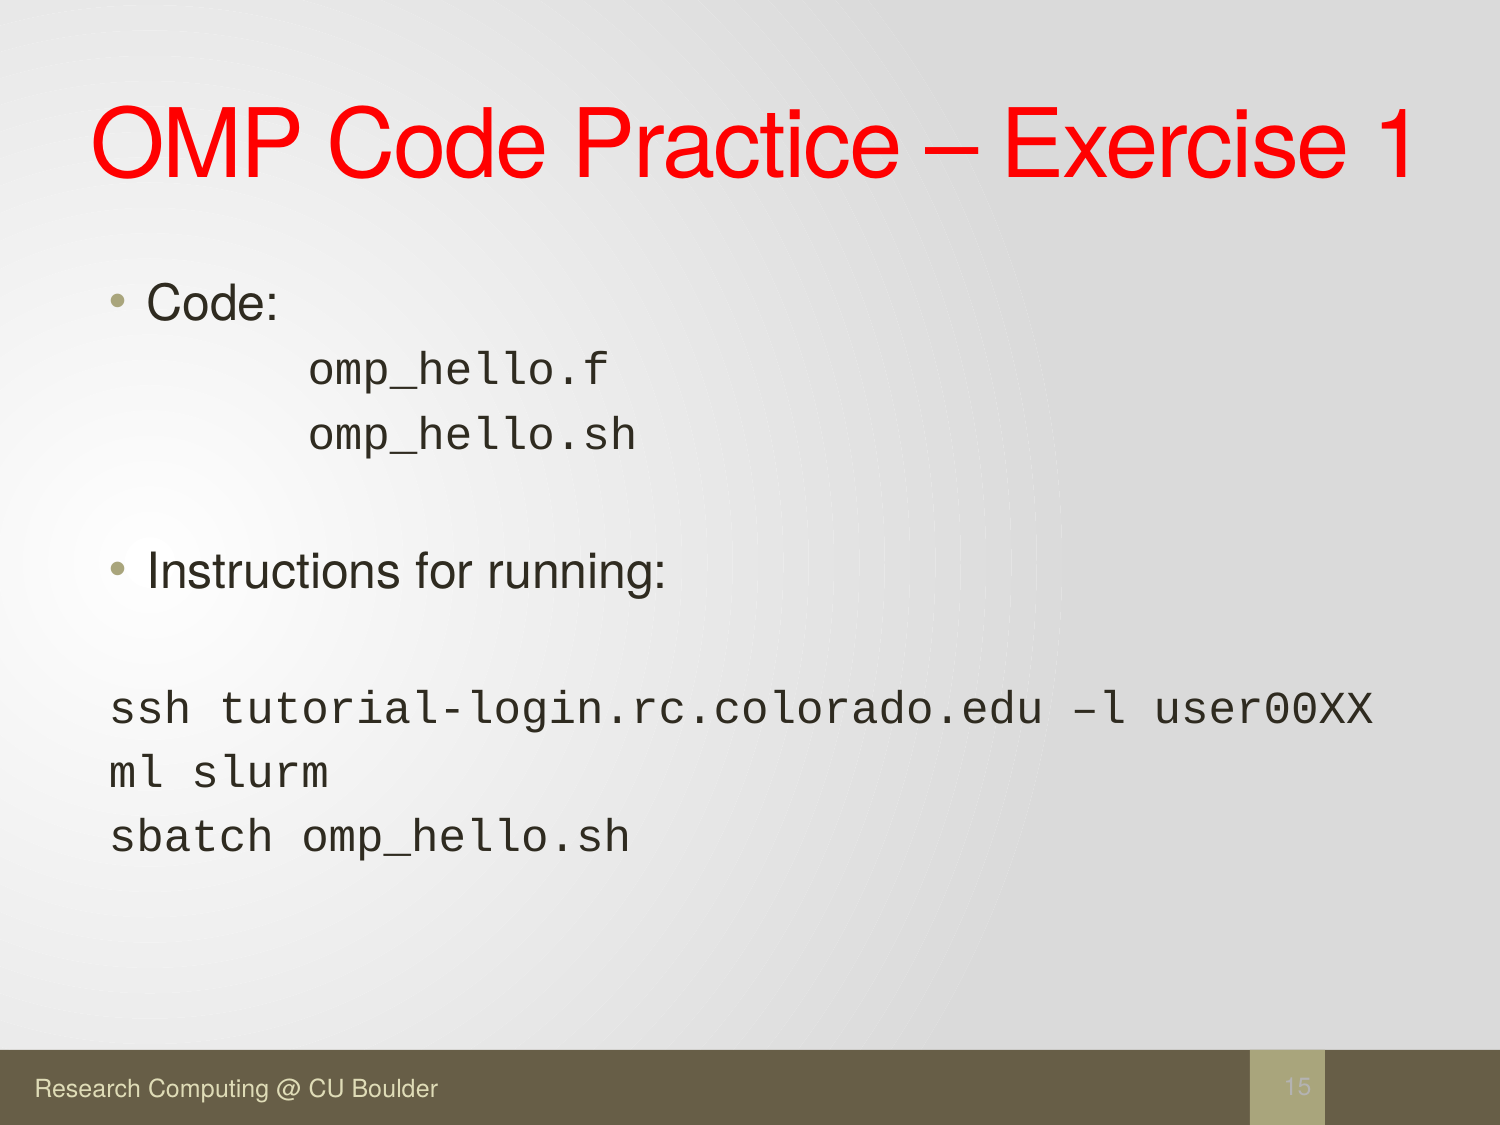

# OMP Code Practice – Exercise 1
Code:
	omp_hello.f
	omp_hello.sh

Instructions for running:

ssh tutorial-login.rc.colorado.edu –l user00XX
ml slurm
sbatch omp_hello.sh
15